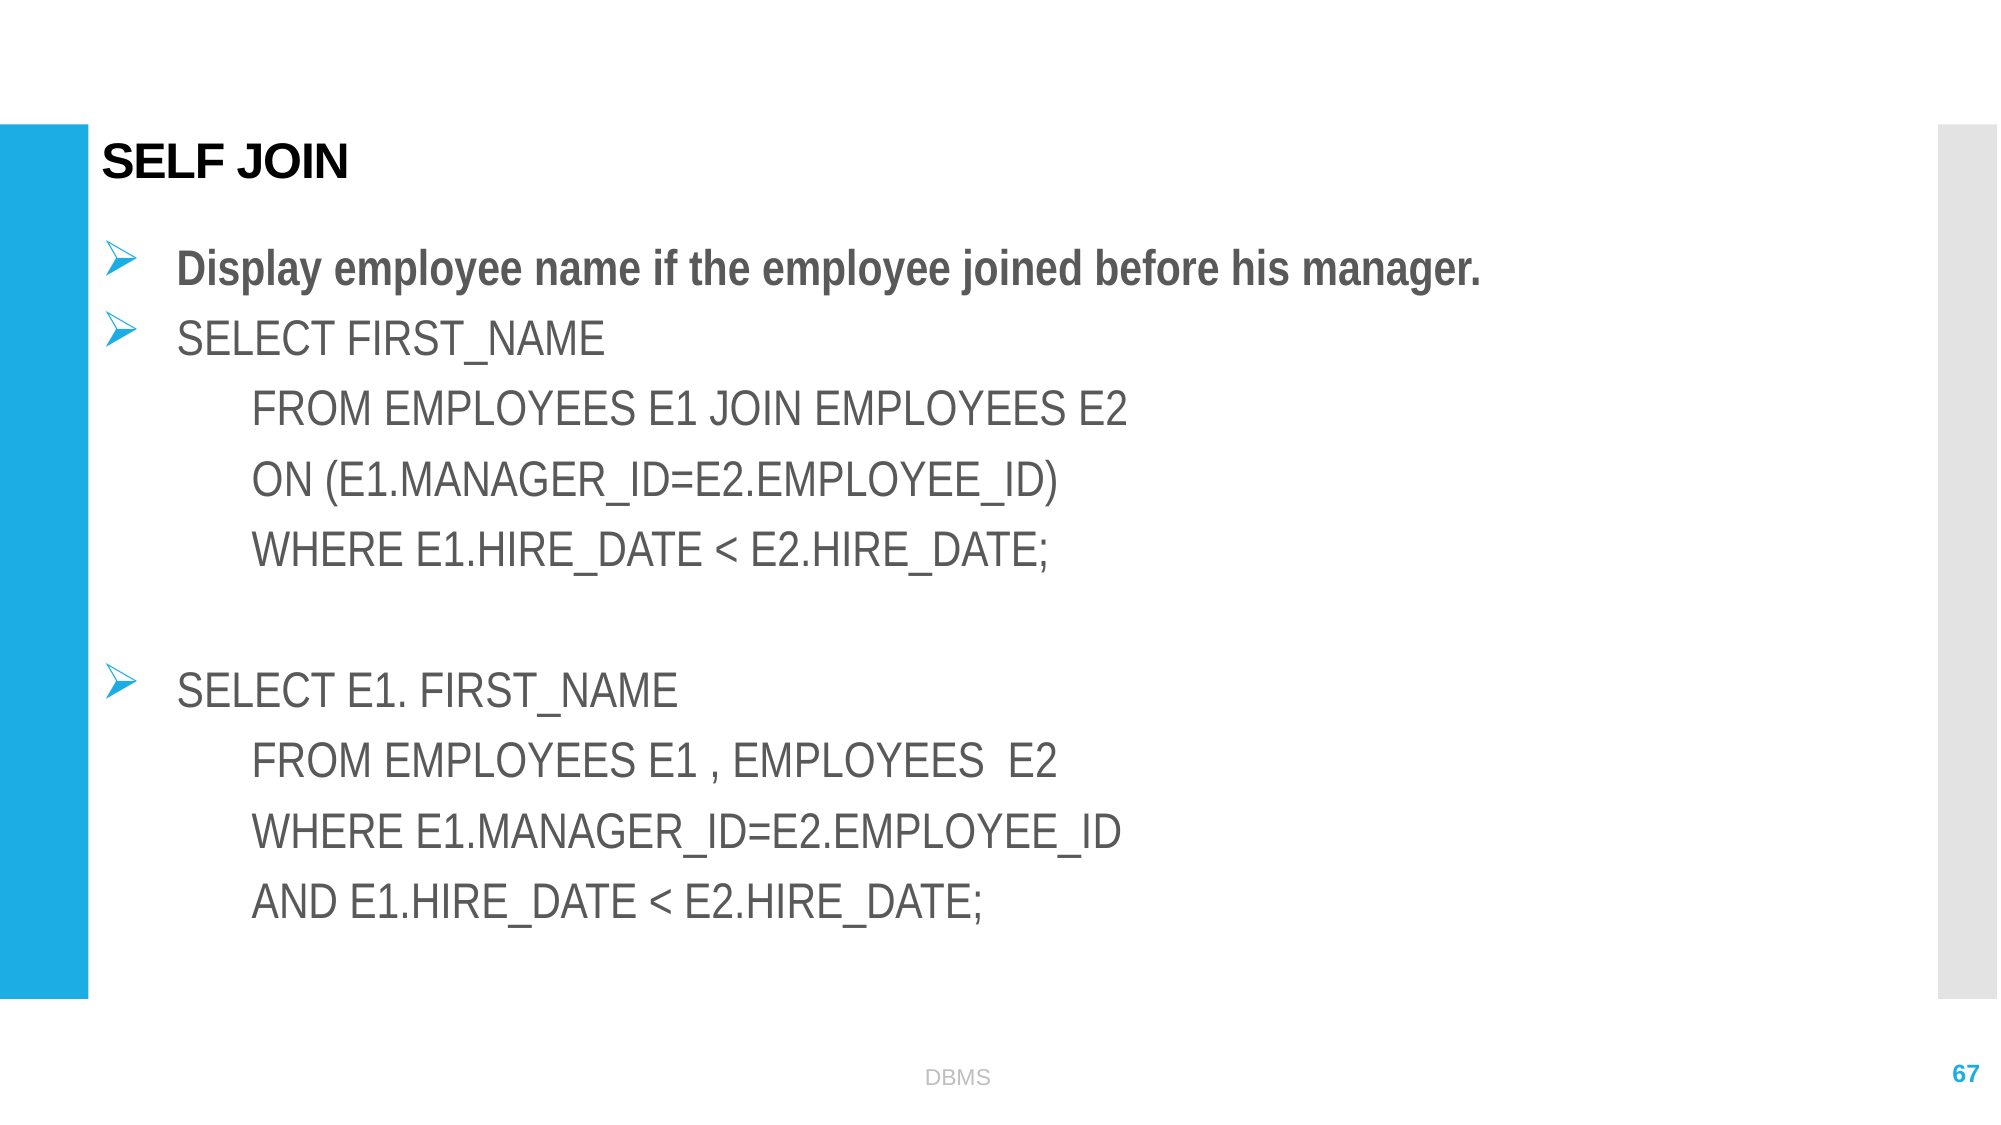

# SELF JOIN
Display employee name if the employee joined before his manager.
SELECT FIRST_NAME
	FROM EMPLOYEES E1 JOIN EMPLOYEES E2
	ON (E1.MANAGER_ID=E2.EMPLOYEE_ID)
	WHERE E1.HIRE_DATE < E2.HIRE_DATE;

SELECT E1. FIRST_NAME
	FROM EMPLOYEES E1 , EMPLOYEES  E2
	WHERE E1.MANAGER_ID=E2.EMPLOYEE_ID
	AND E1.HIRE_DATE < E2.HIRE_DATE;

67
DBMS